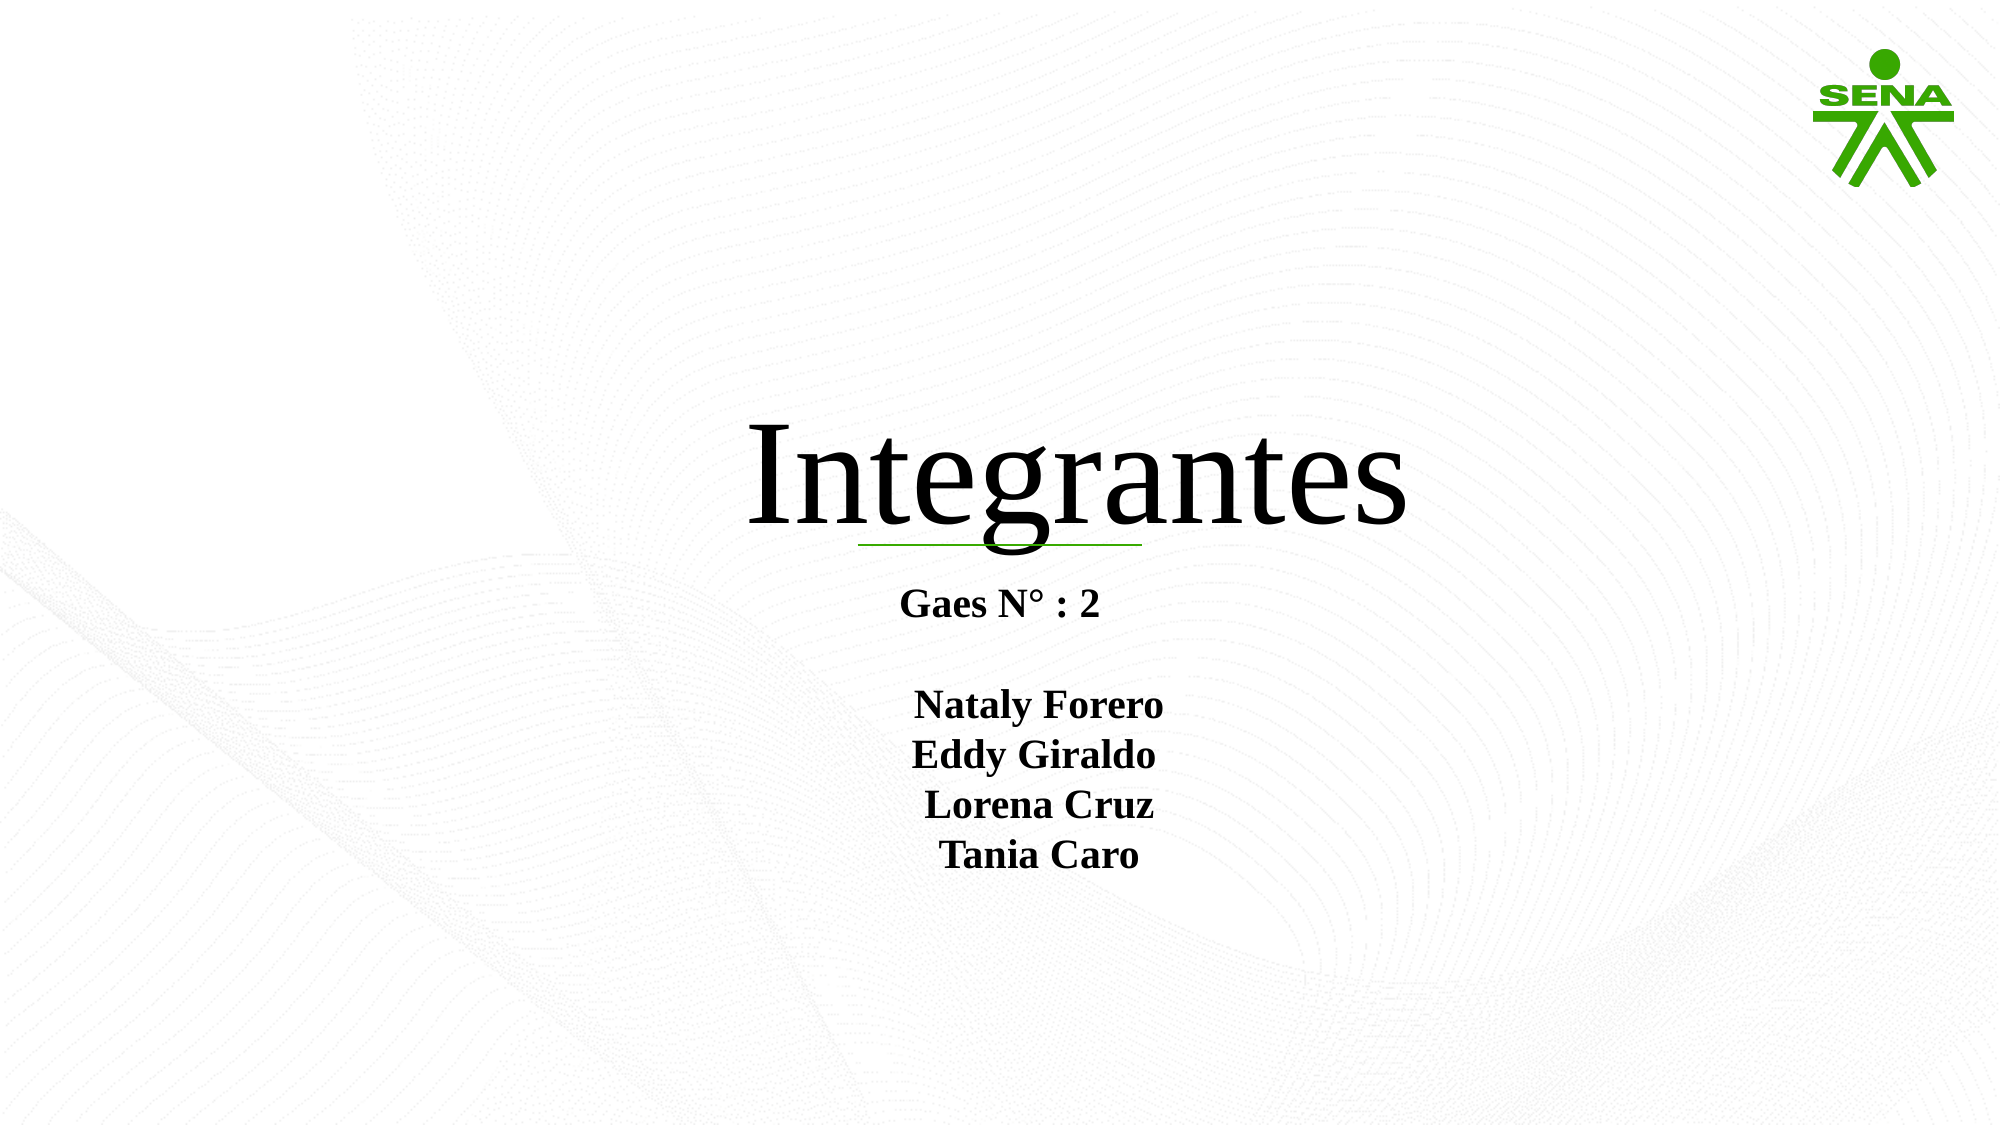

Integrantes
Gaes N° : 2
Nataly Forero
Eddy Giraldo
Lorena Cruz
Tania Caro